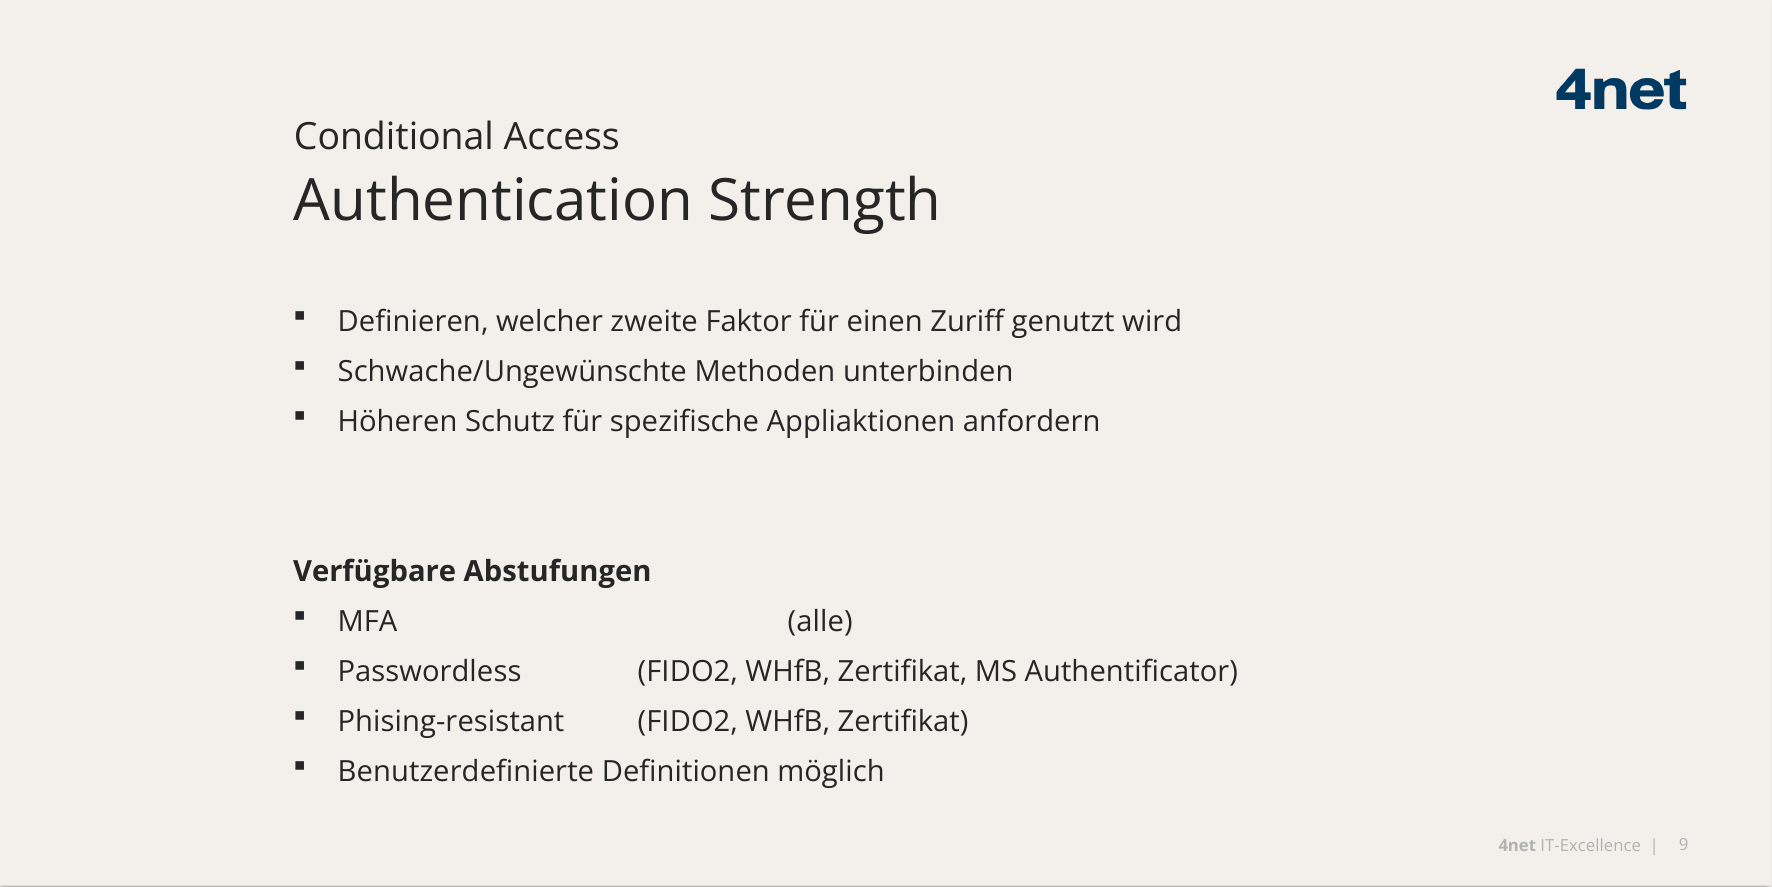

# Conditional Access Authentication Strength
Definieren, welcher zweite Faktor für einen Zuriff genutzt wird
Schwache/Ungewünschte Methoden unterbinden
Höheren Schutz für spezifische Appliaktionen anfordern

Verfügbare Abstufungen
MFA 			(alle)
Passwordless	(FIDO2, WHfB, Zertifikat, MS Authentificator)
Phising-resistant	(FIDO2, WHfB, Zertifikat)
Benutzerdefinierte Definitionen möglich
4net IT-Excellence  |
9